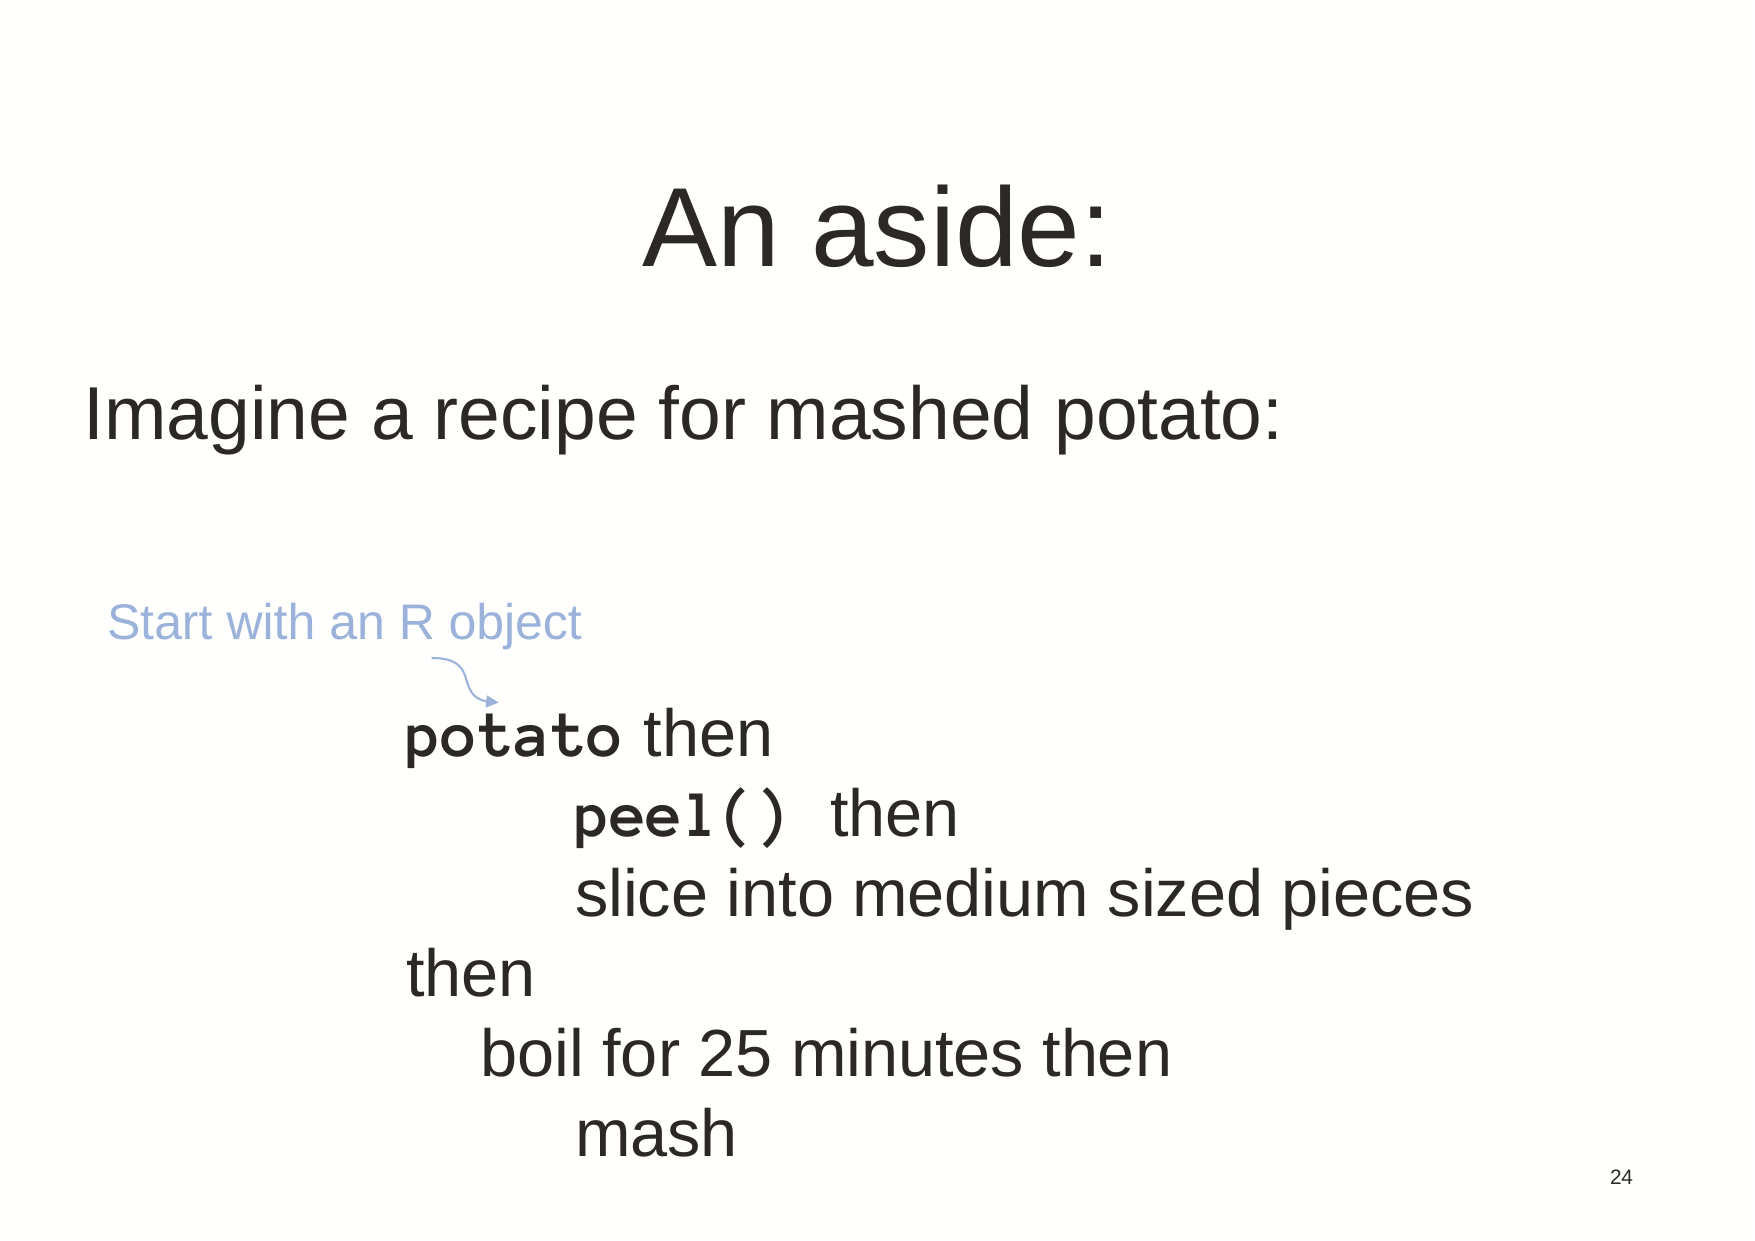

# An aside:
Imagine a recipe for mashed potato:

Start with an R object
potato then
	 peel() then
	 slice into medium sized pieces then
    boil for 25 minutes then
	 mash
24